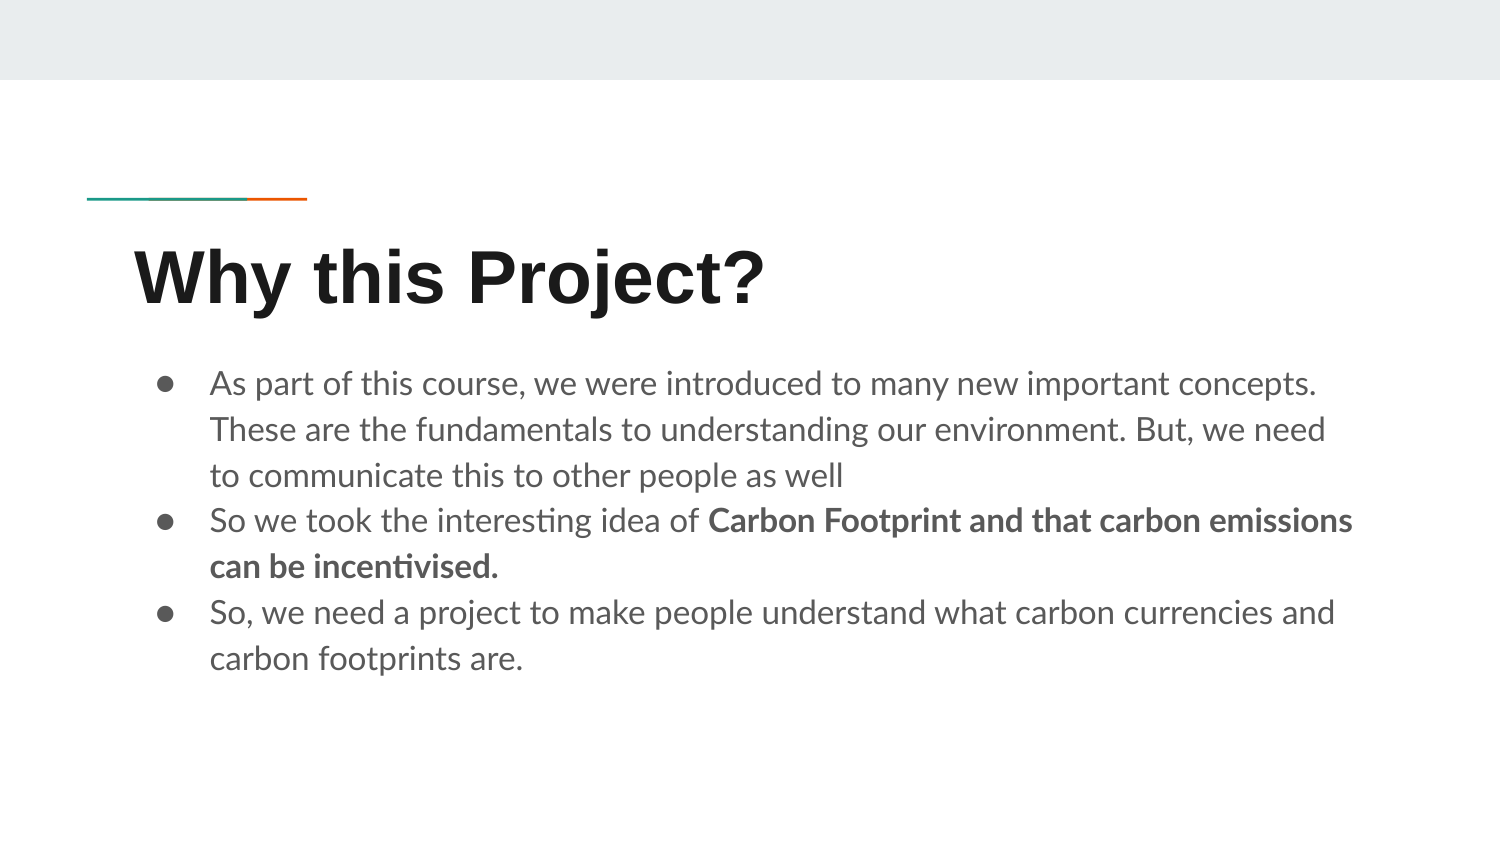

# Why this Project?
As part of this course, we were introduced to many new important concepts. These are the fundamentals to understanding our environment. But, we need to communicate this to other people as well
So we took the interesting idea of Carbon Footprint and that carbon emissions can be incentivised.
So, we need a project to make people understand what carbon currencies and carbon footprints are.